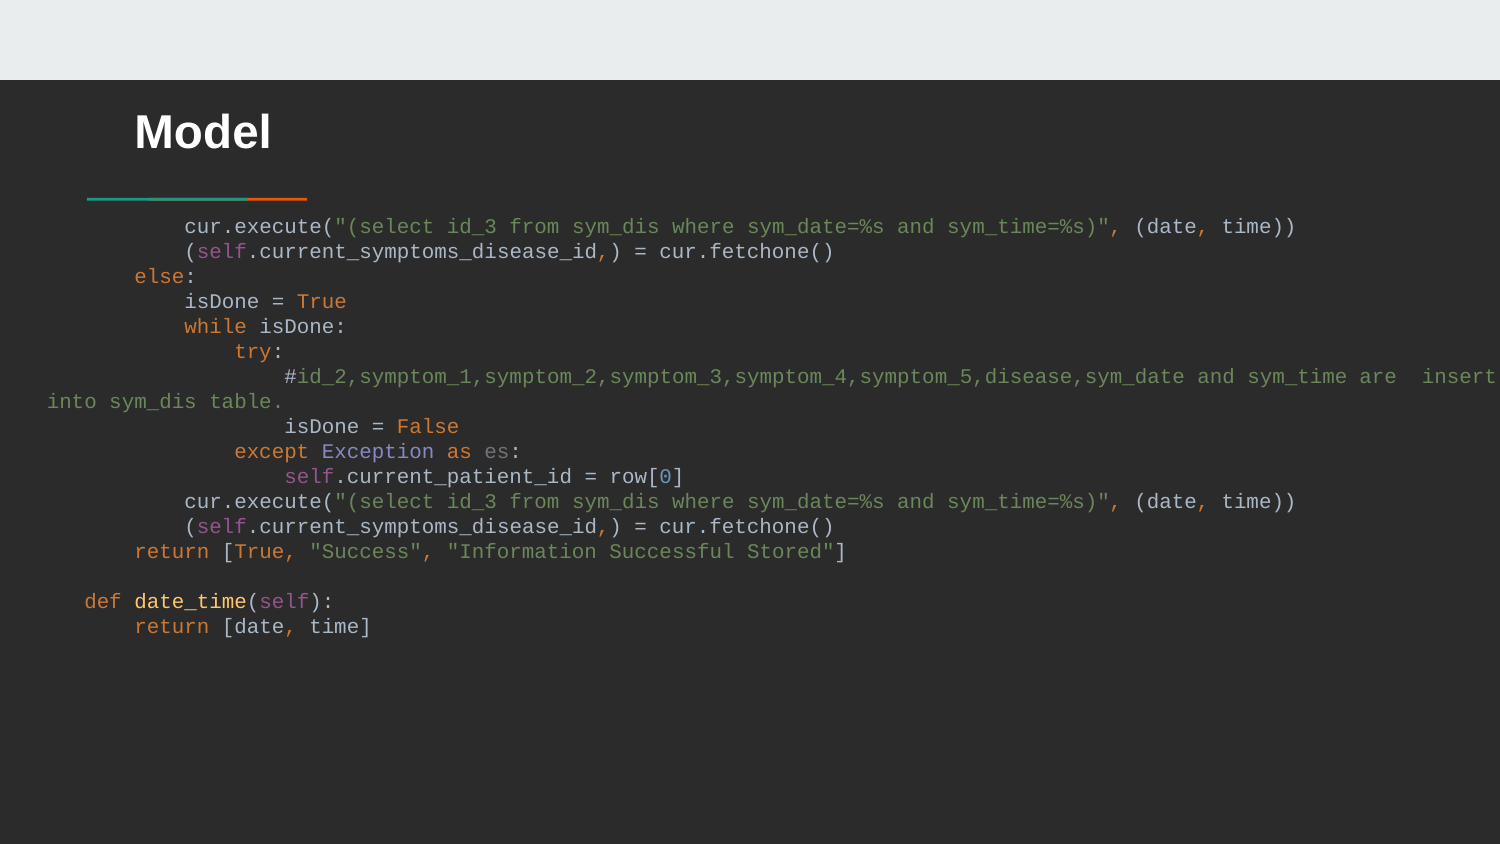

# Model
           cur.execute("(select id_3 from sym_dis where sym_date=%s and sym_time=%s)", (date, time))
           (self.current_symptoms_disease_id,) = cur.fetchone()
       else:
           isDone = True
           while isDone:
               try:
                   #id_2,symptom_1,symptom_2,symptom_3,symptom_4,symptom_5,disease,sym_date and sym_time are  insert into sym_dis table.
                   isDone = False
               except Exception as es:
                   self.current_patient_id = row[0]
           cur.execute("(select id_3 from sym_dis where sym_date=%s and sym_time=%s)", (date, time))
           (self.current_symptoms_disease_id,) = cur.fetchone()
       return [True, "Success", "Information Successful Stored"]

   def date_time(self):
       return [date, time]